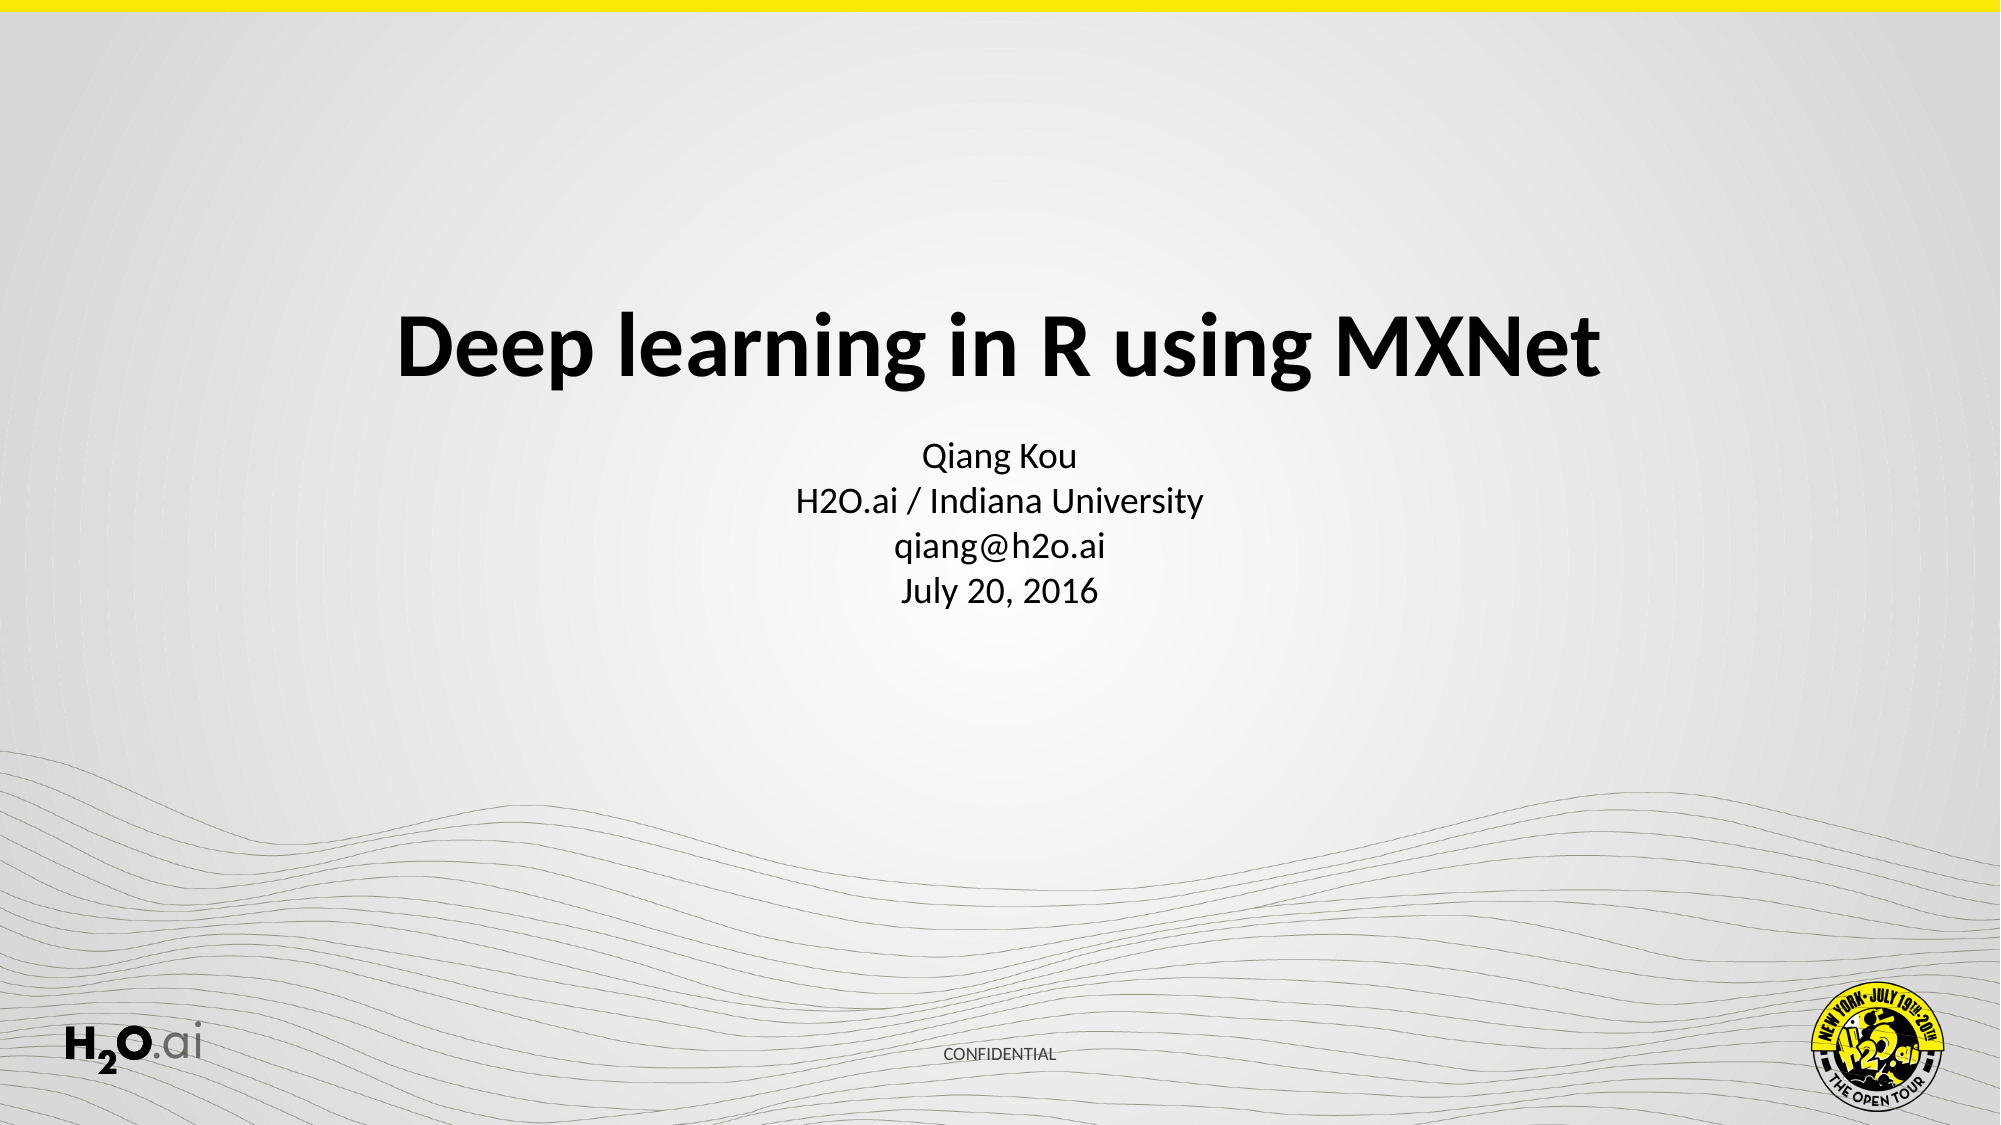

Deep learning in R using MXNet
Qiang Kou
H2O.ai / Indiana University
qiang@h2o.ai
July 20, 2016
CONFIDENTIAL